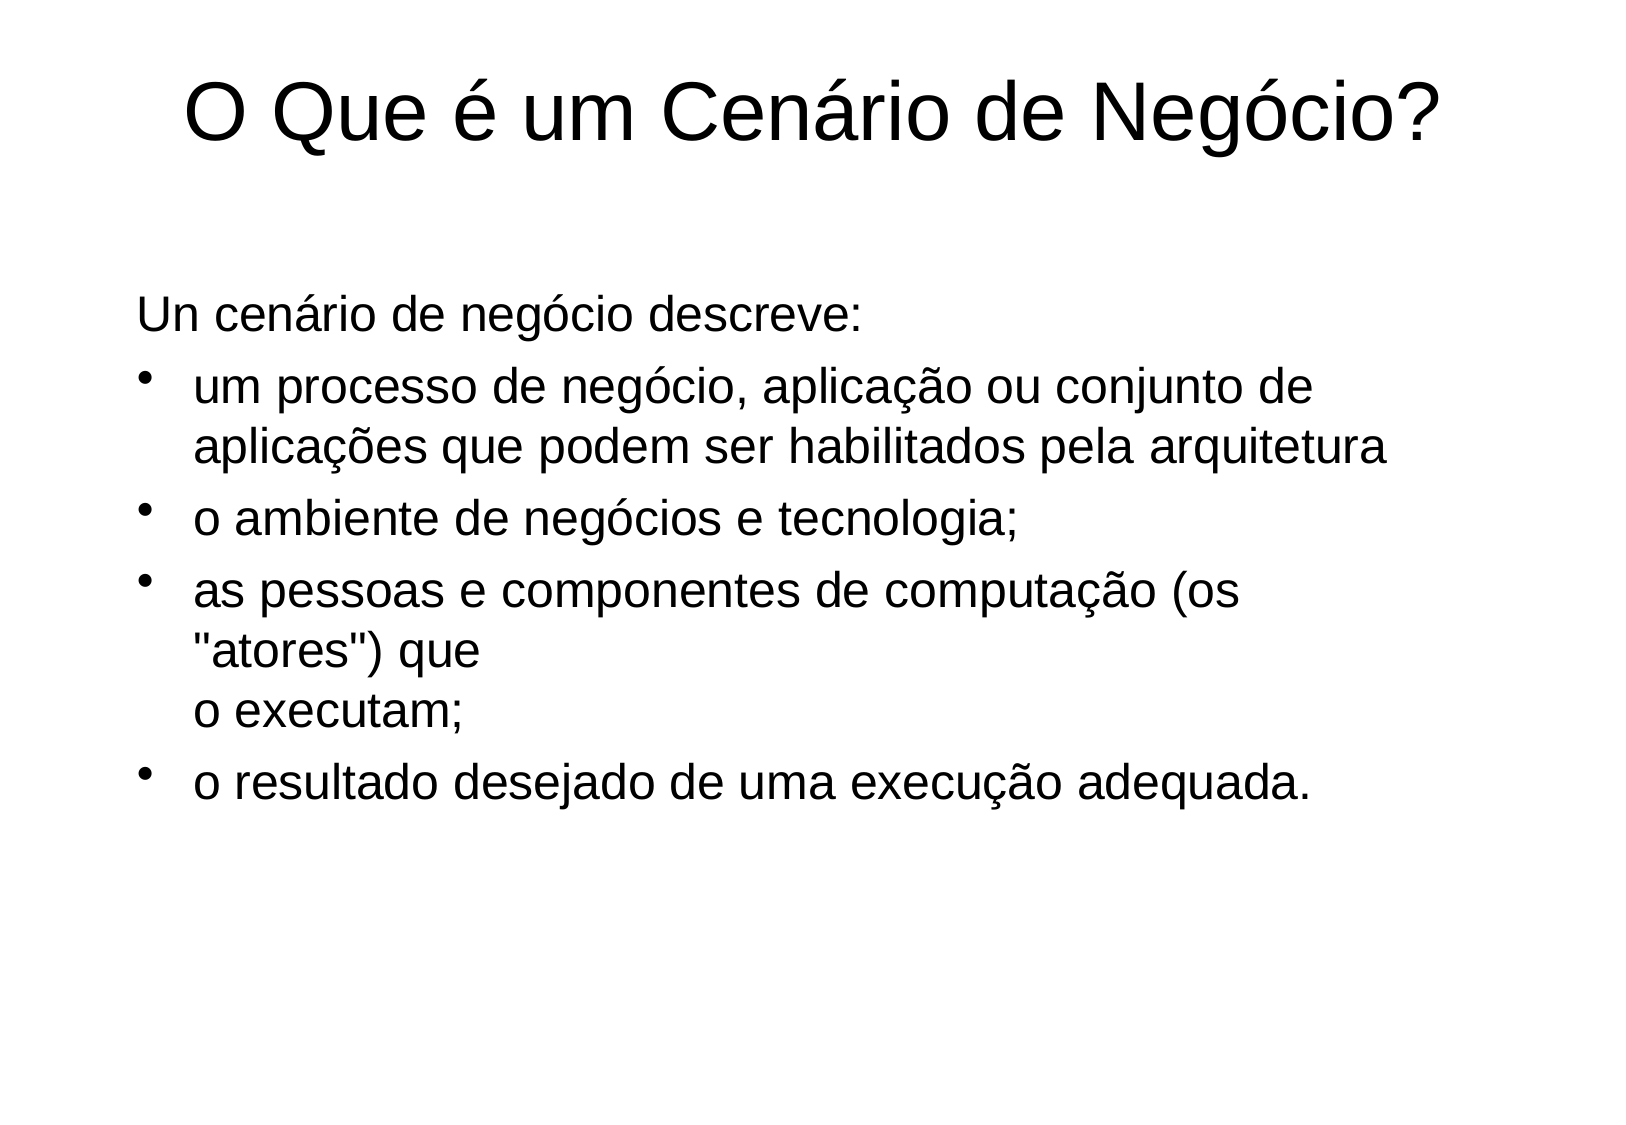

# O Que é um Cenário de Negócio?
Un cenário de negócio descreve:
um processo de negócio, aplicação ou conjunto de  aplicações que podem ser habilitados pela arquitetura
o ambiente de negócios e tecnologia;
as pessoas e componentes de computação (os "atores") que
o executam;
o resultado desejado de uma execução adequada.